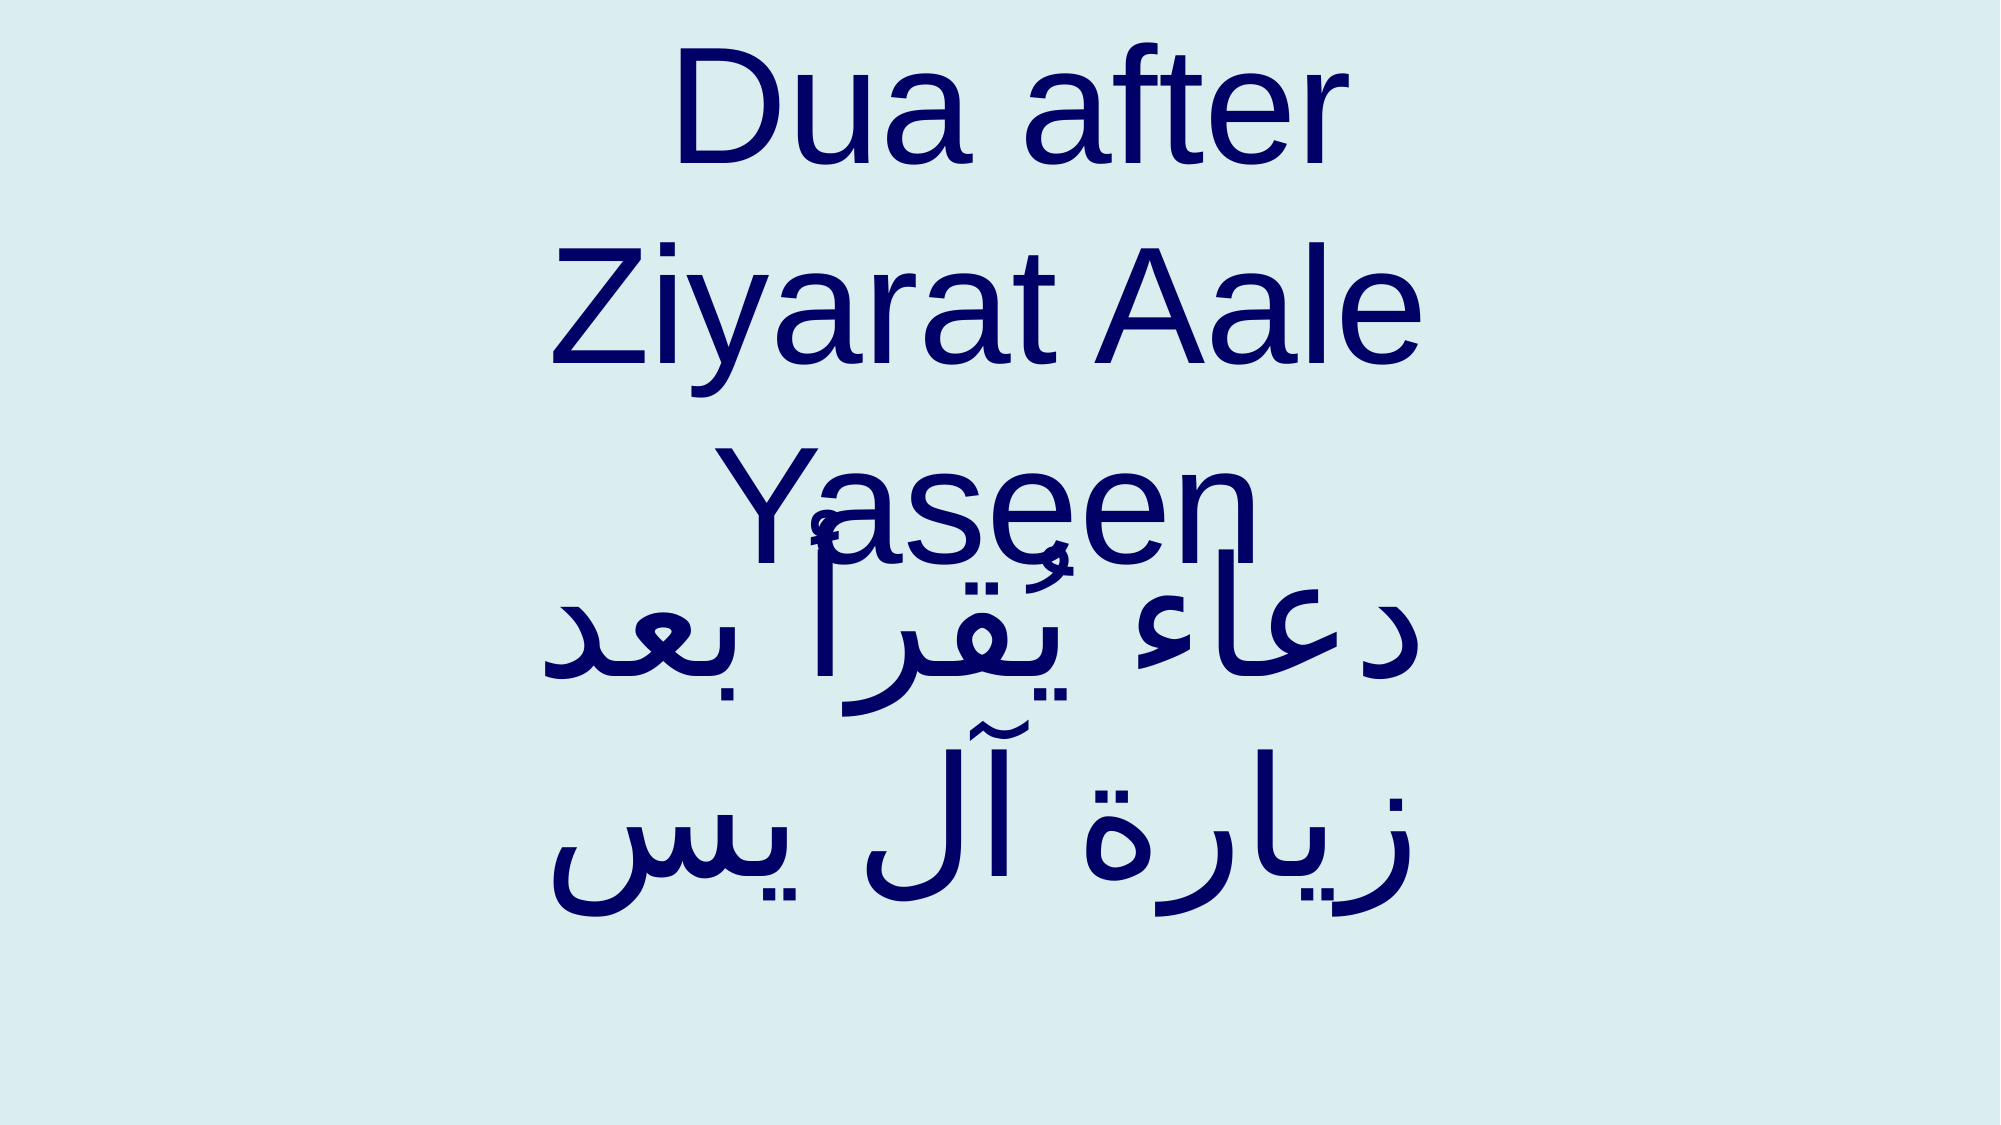

Dua after
Ziyarat Aale Yaseen
دعاء يُقرأ بعد زيارة آل يس